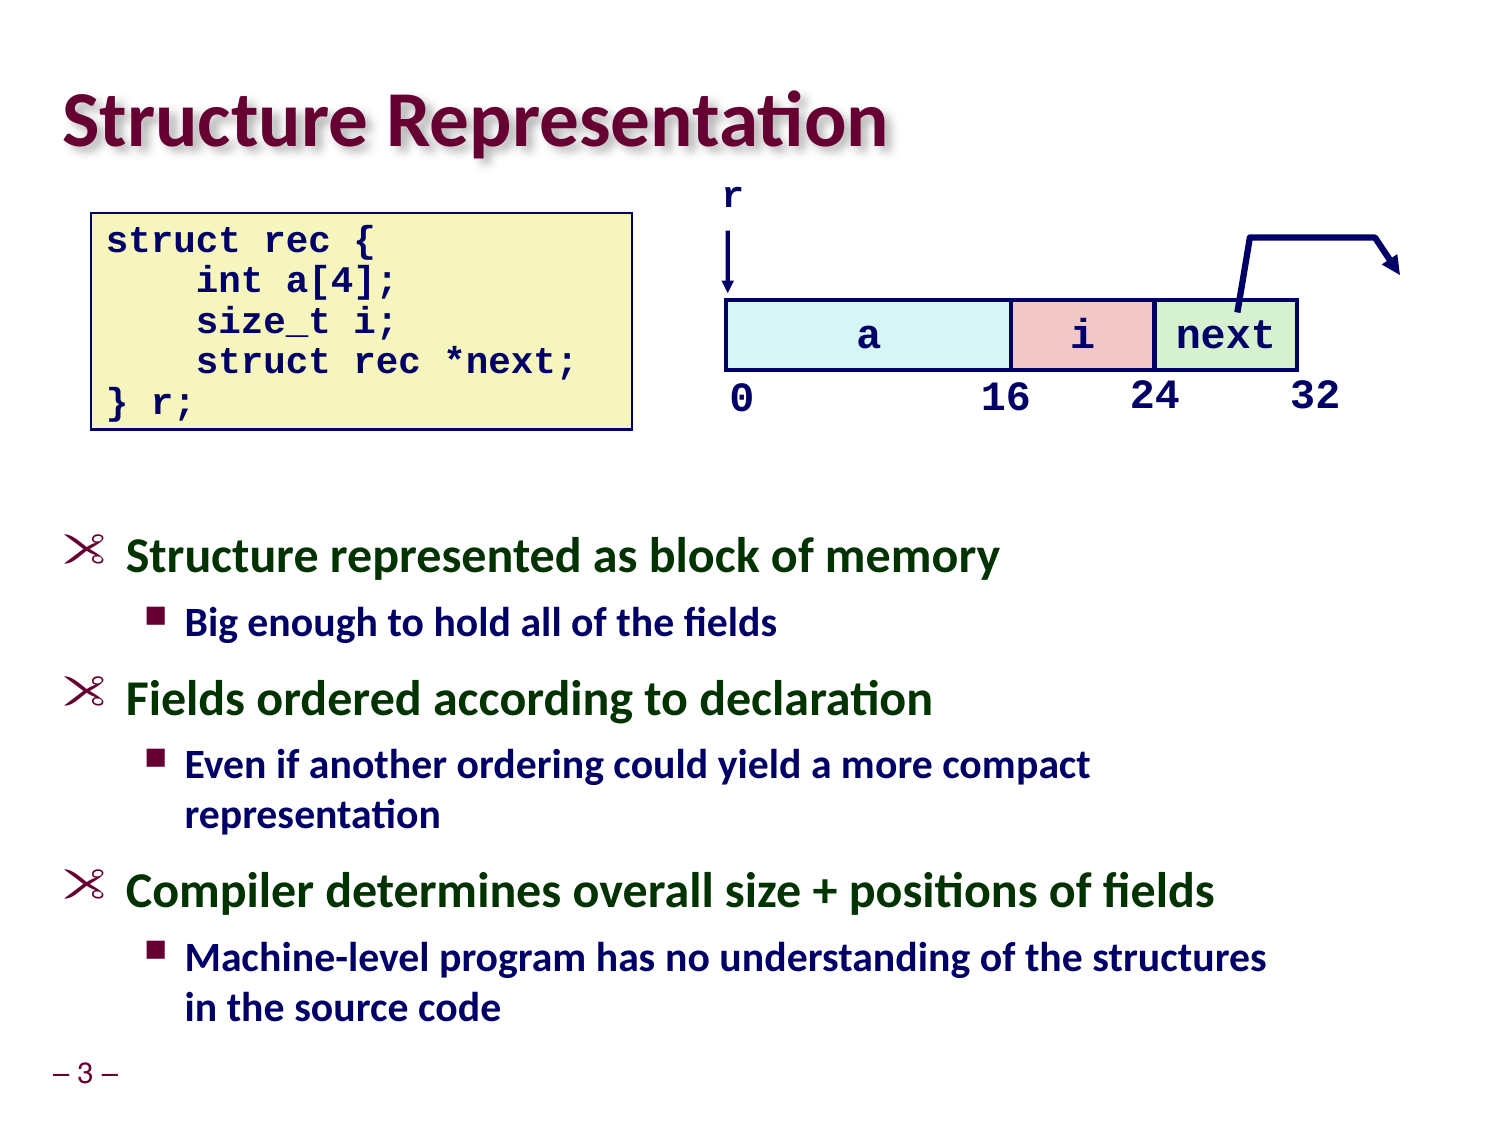

# Structure Representation
r

i
next
24
32
16
0
struct rec {
    int a[4];
    size_t i;
    struct rec *next;
} r;

a
Structure represented as block of memory
Big enough to hold all of the fields
Fields ordered according to declaration
Even if another ordering could yield a more compact representation
Compiler determines overall size + positions of fields
Machine-level program has no understanding of the structures in the source code